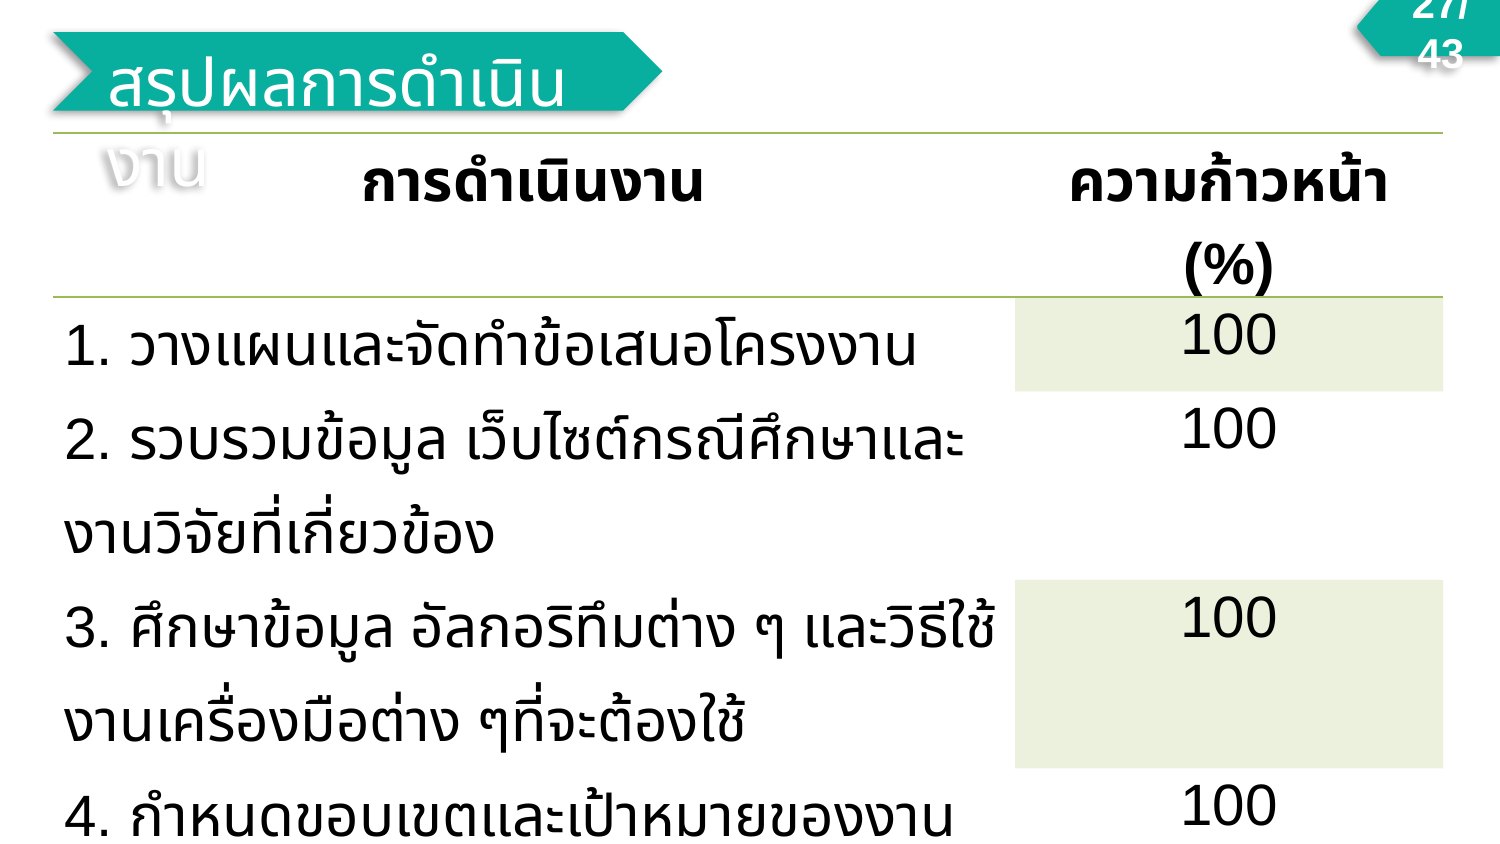

27/43
สรุปผลการดำเนินงาน
| การดำเนินงาน | ความก้าวหน้า (%) |
| --- | --- |
| 1. วางแผนและจัดทำข้อเสนอโครงงาน | 100 |
| 2. รวบรวมข้อมูล เว็บไซต์กรณีศึกษาและงานวิจัยที่เกี่ยวข้อง | 100 |
| 3. ศึกษาข้อมูล อัลกอริทึมต่าง ๆ และวิธีใช้งานเครื่องมือต่าง ๆที่จะต้องใช้ | 100 |
| 4. กำหนดขอบเขตและเป้าหมายของงาน | 100 |
| 5. วิเคราะห์ระบบและออกแบบระบบ | 98 |
| 6. พัฒนาส่วนของโปรแกรม | 96 \* |